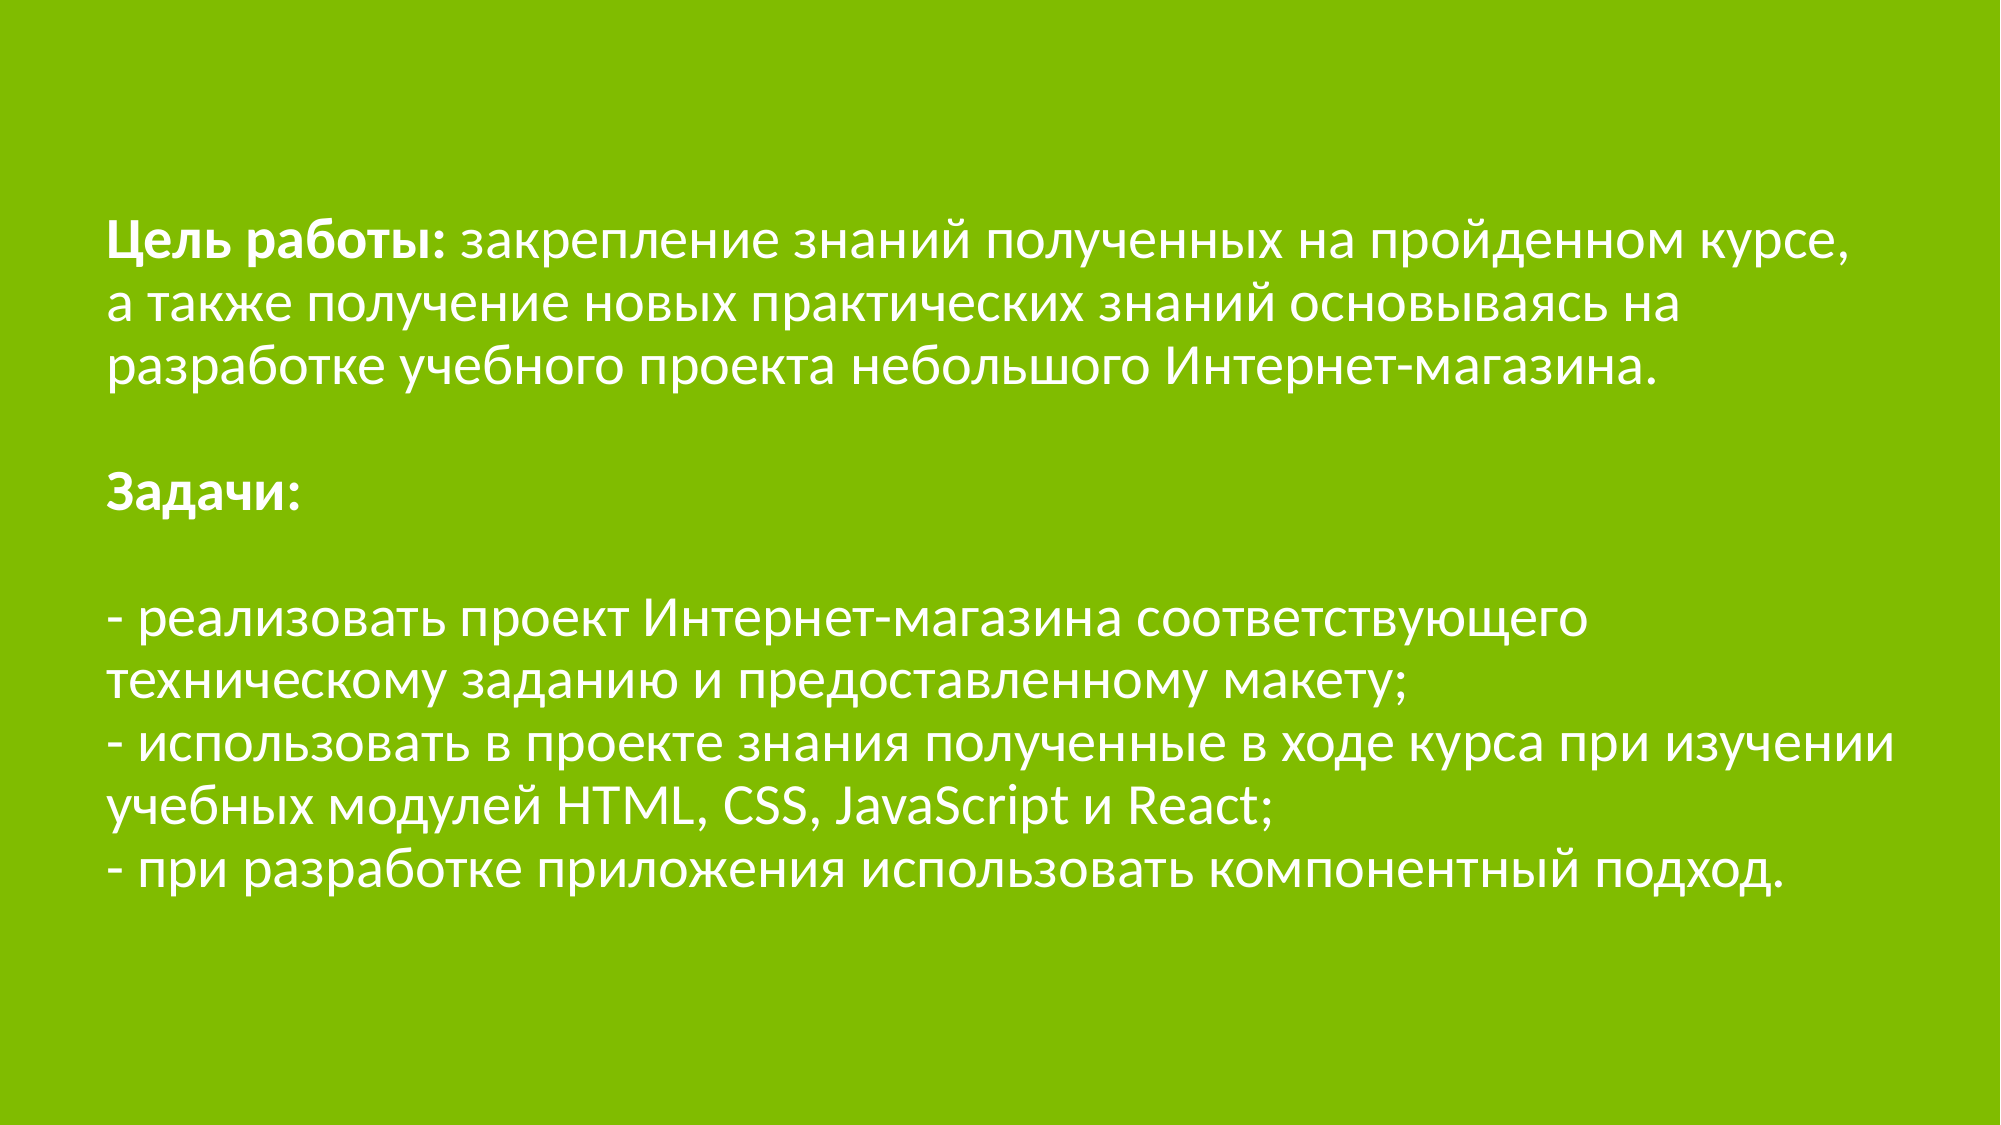

# Цель работы: закрепление знаний полученных на пройденном курсе, а также получение новых практических знаний основываясь на разработке учебного проекта небольшого Интернет-магазина. Задачи: - реализовать проект Интернет-магазина соответствующего техническому заданию и предоставленному макету; - использовать в проекте знания полученные в ходе курса при изучении учебных модулей HTML, CSS, JavaScript и React; - при разработке приложения использовать компонентный подход.